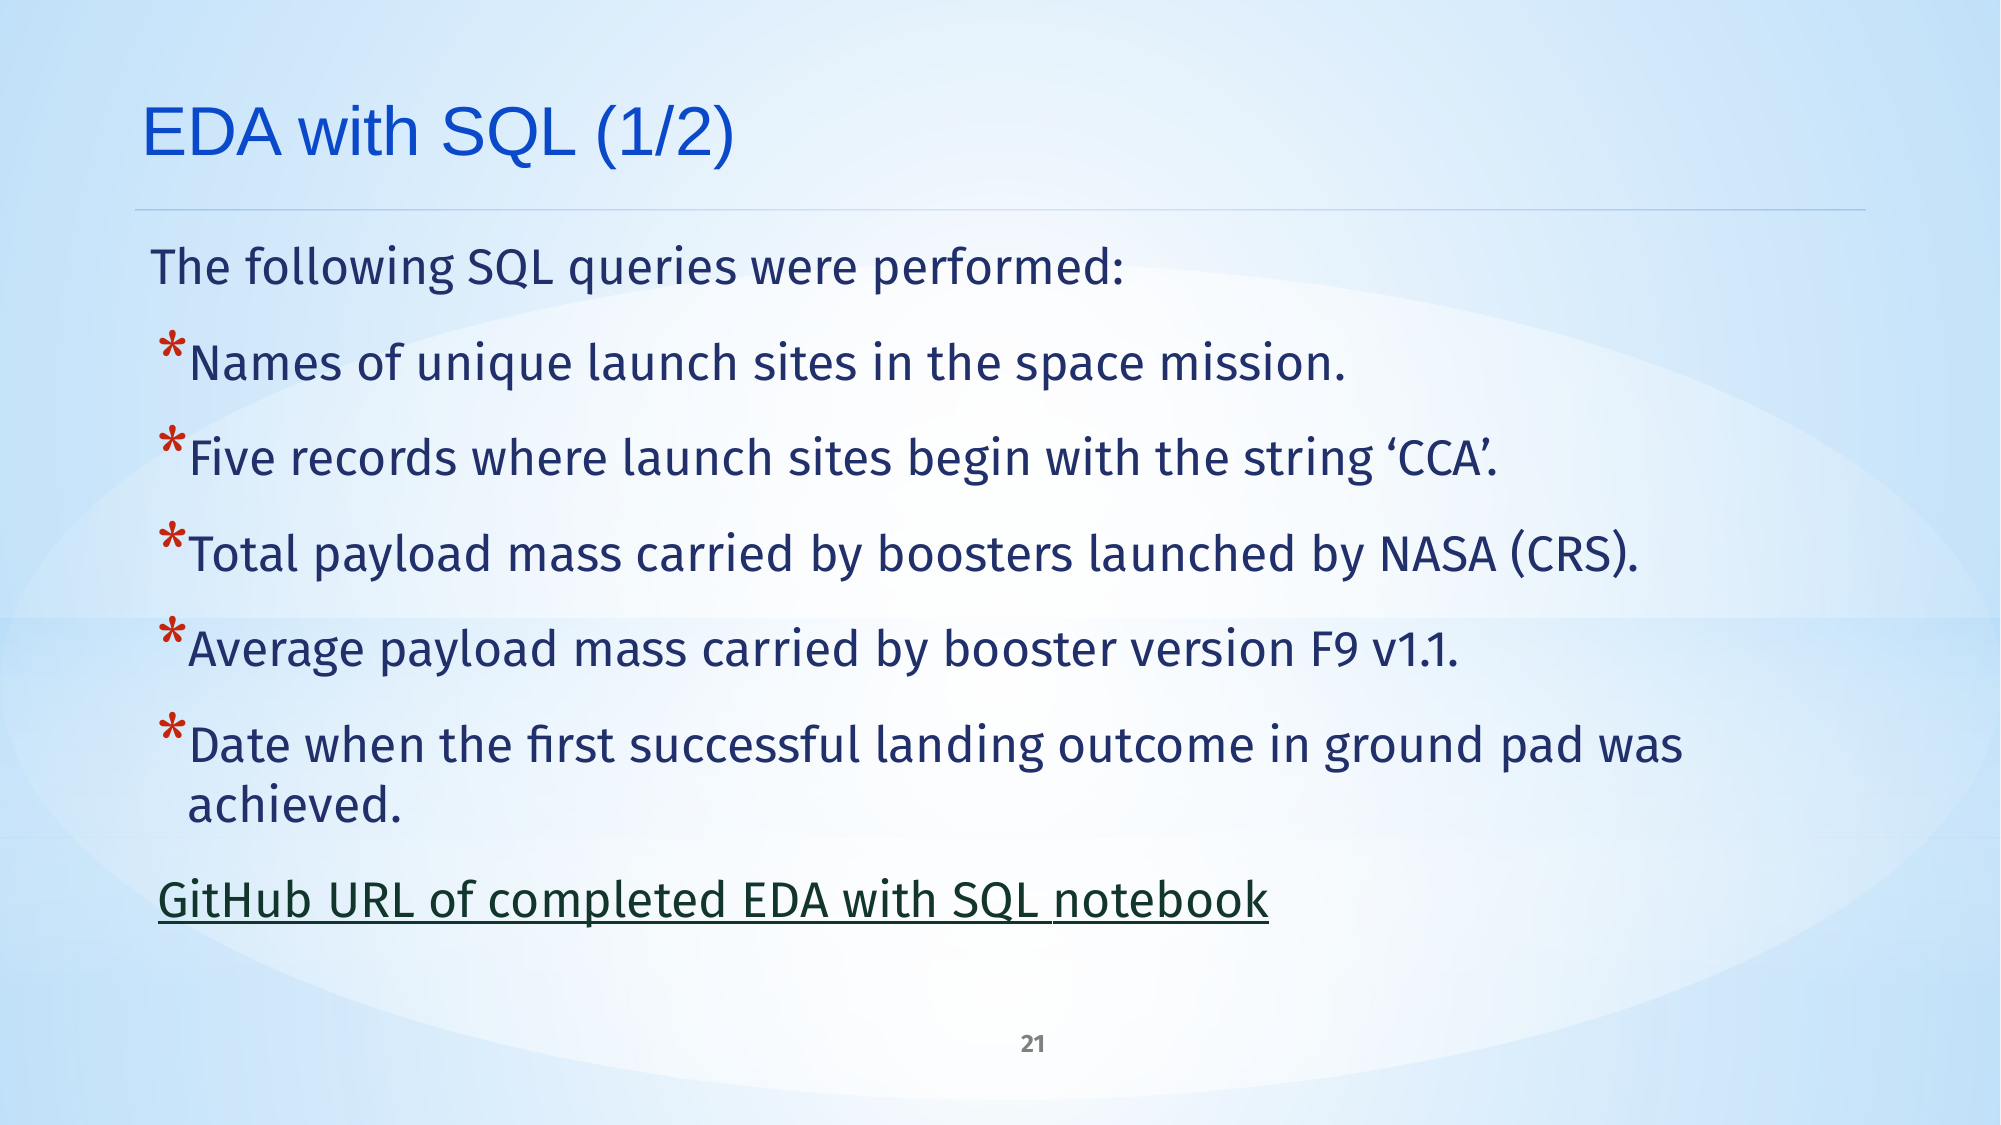

EDA with SQL (1/2)
The following SQL queries were performed:
Names of unique launch sites in the space mission.
Five records where launch sites begin with the string ‘CCA’.
Total payload mass carried by boosters launched by NASA (CRS).
Average payload mass carried by booster version F9 v1.1.
Date when the first successful landing outcome in ground pad was achieved.
GitHub URL of completed EDA with SQL notebook

21